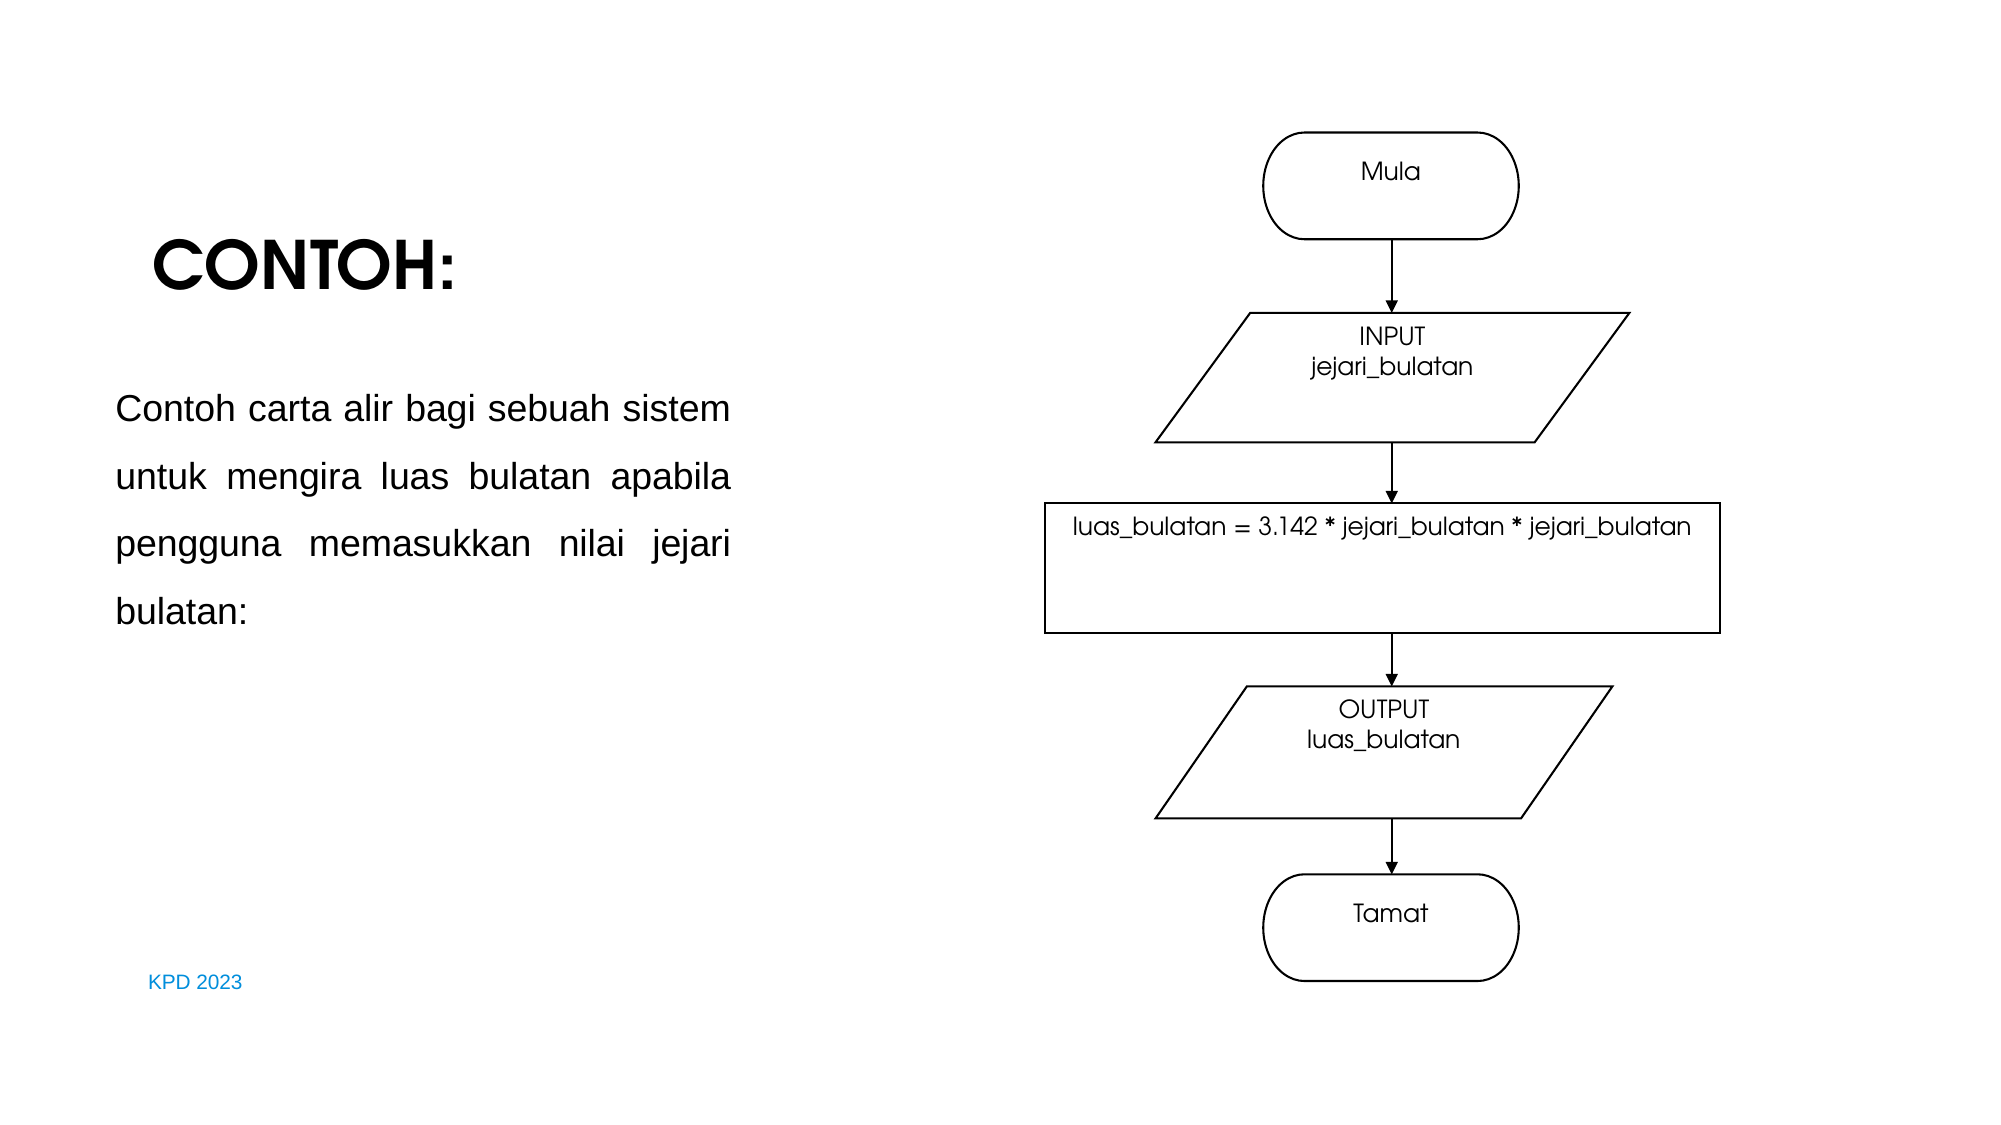

# CONTOH:
Mula
INPUT
jejari_bulatan
luas_bulatan = 3.142 * jejari_bulatan * jejari_bulatan
OUTPUT
luas_bulatan
Tamat
Contoh carta alir bagi sebuah sistem untuk mengira luas bulatan apabila pengguna memasukkan nilai jejari bulatan:

KPD 2023
13